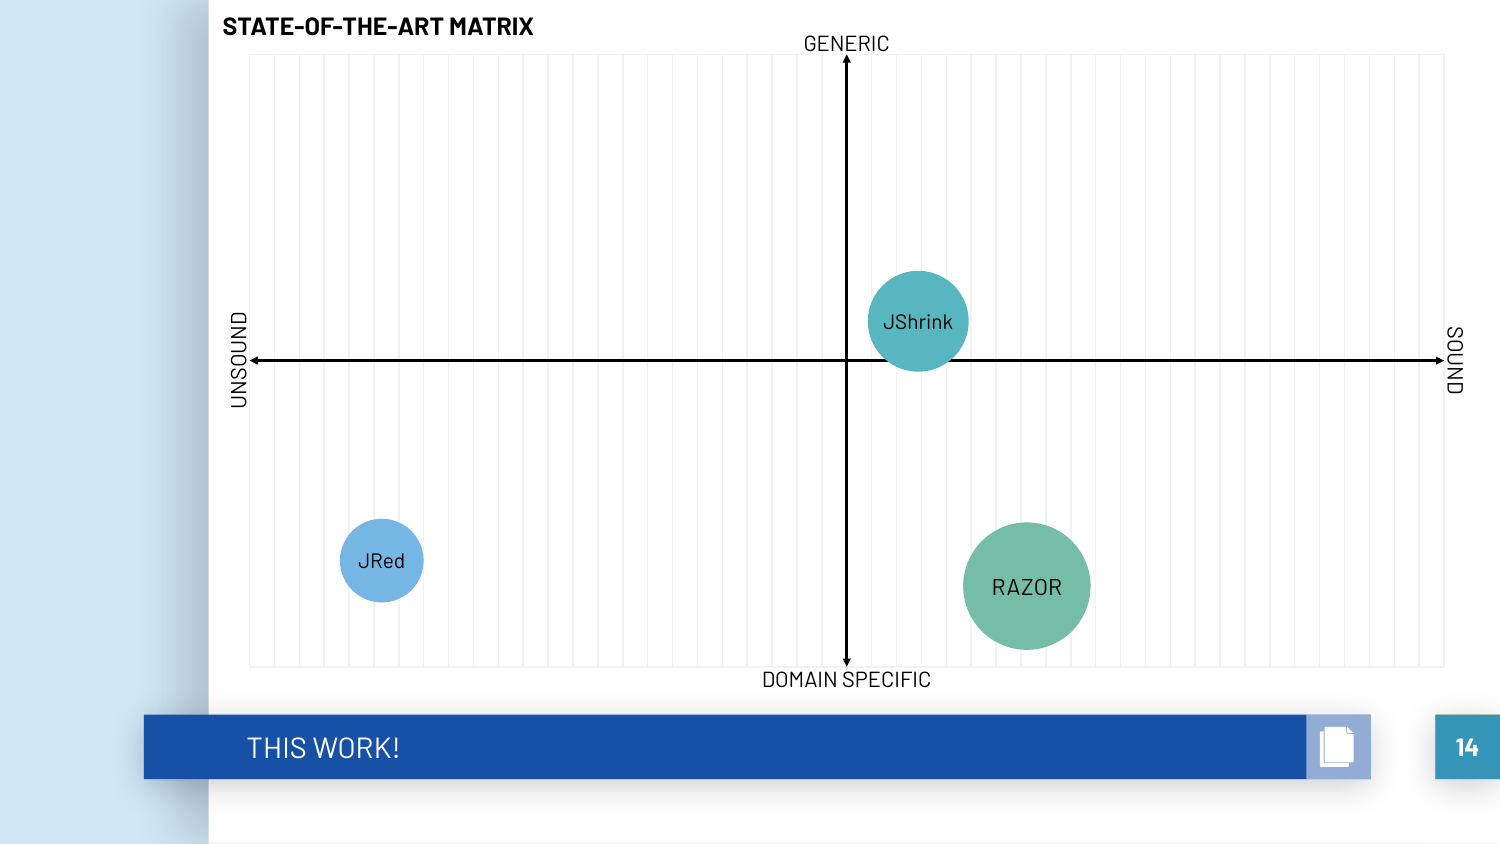

STATE-OF-THE-ART MATRIX
GENERIC

JShrink
UNSOUND
SOUND
JRed
RAZOR
DOMAIN SPECIFIC
﻿THIS WORK!
14